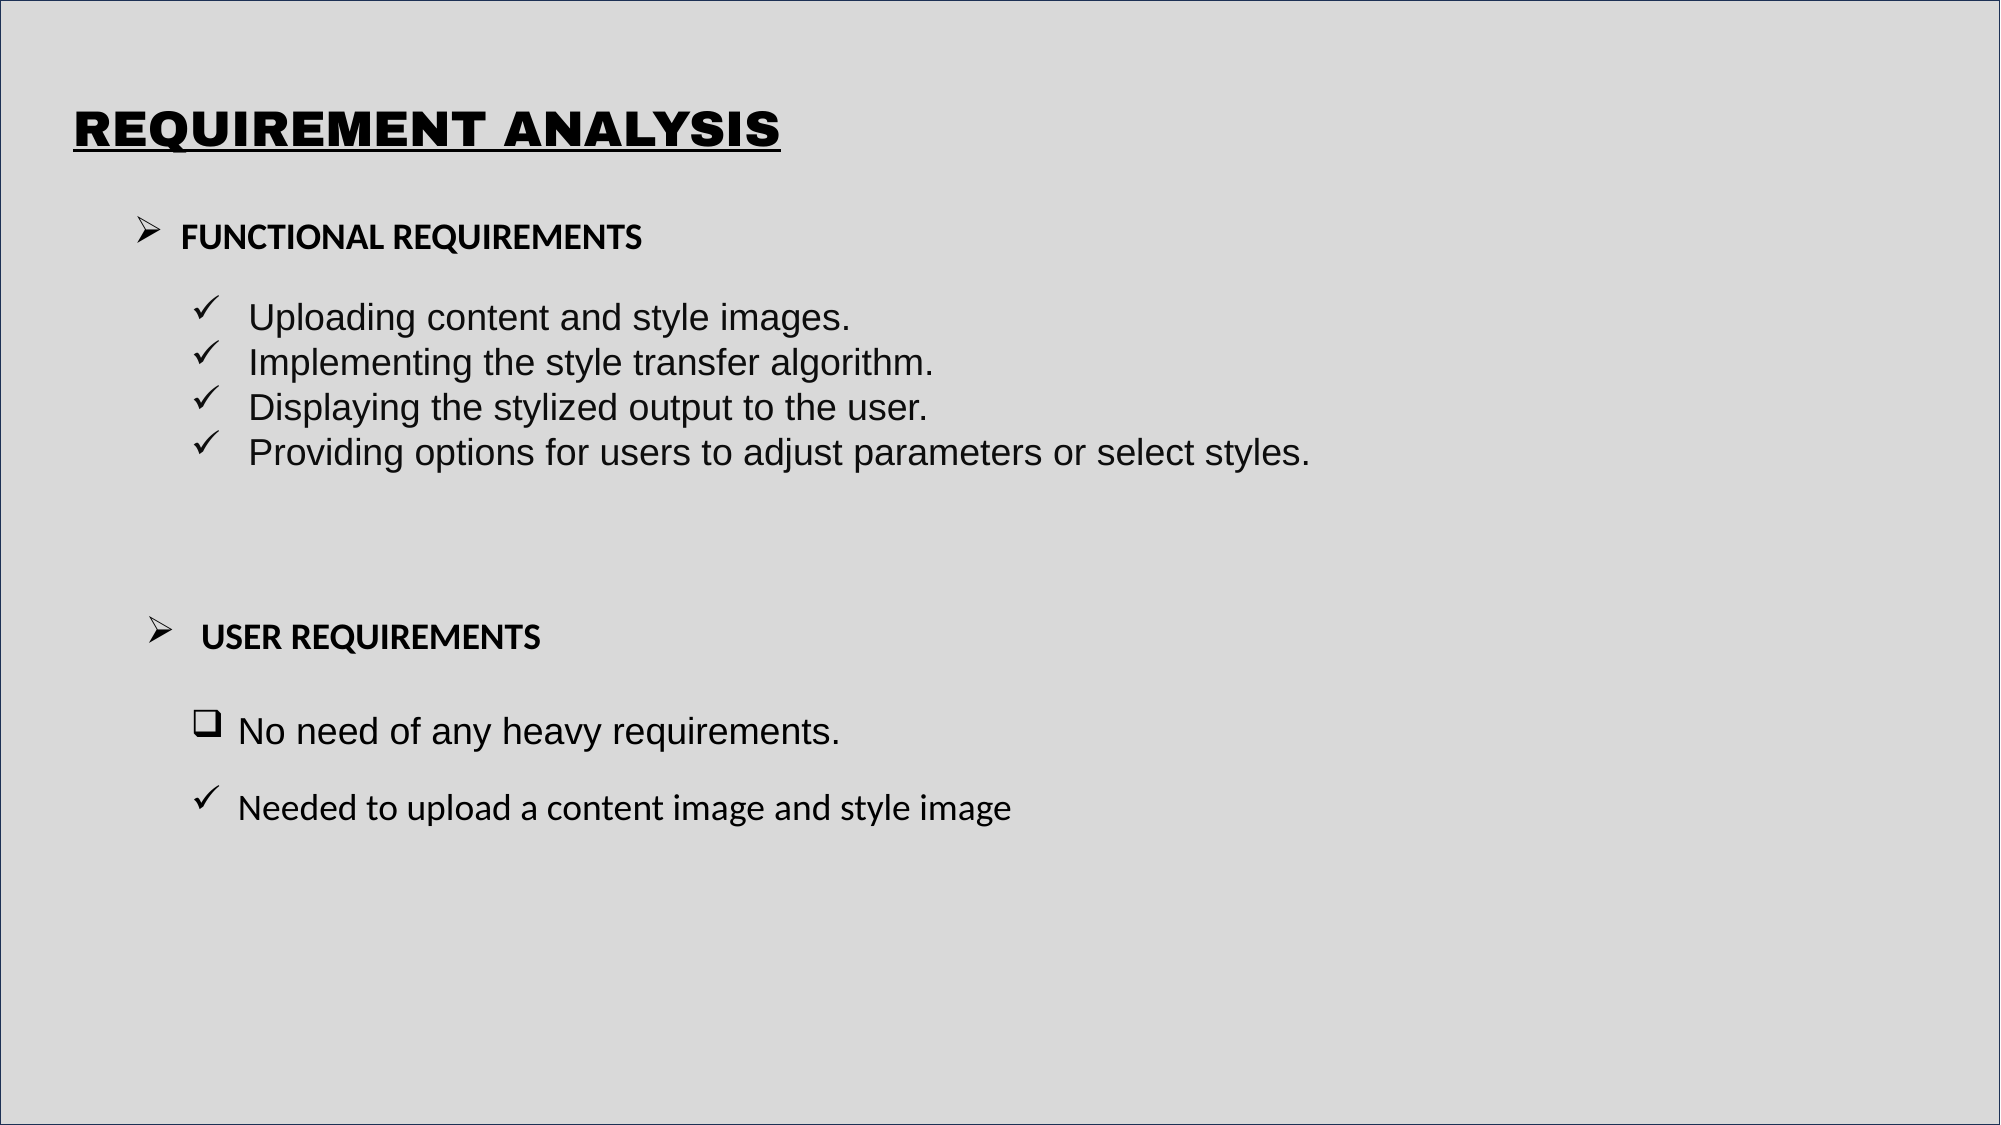

REQUIREMENT ANALYSIS
FUNCTIONAL REQUIREMENTS
 Uploading content and style images.
 Implementing the style transfer algorithm.
 Displaying the stylized output to the user.
 Providing options for users to adjust parameters or select styles.

 USER REQUIREMENTS
No need of any heavy requirements.
Needed to upload a content image and style image